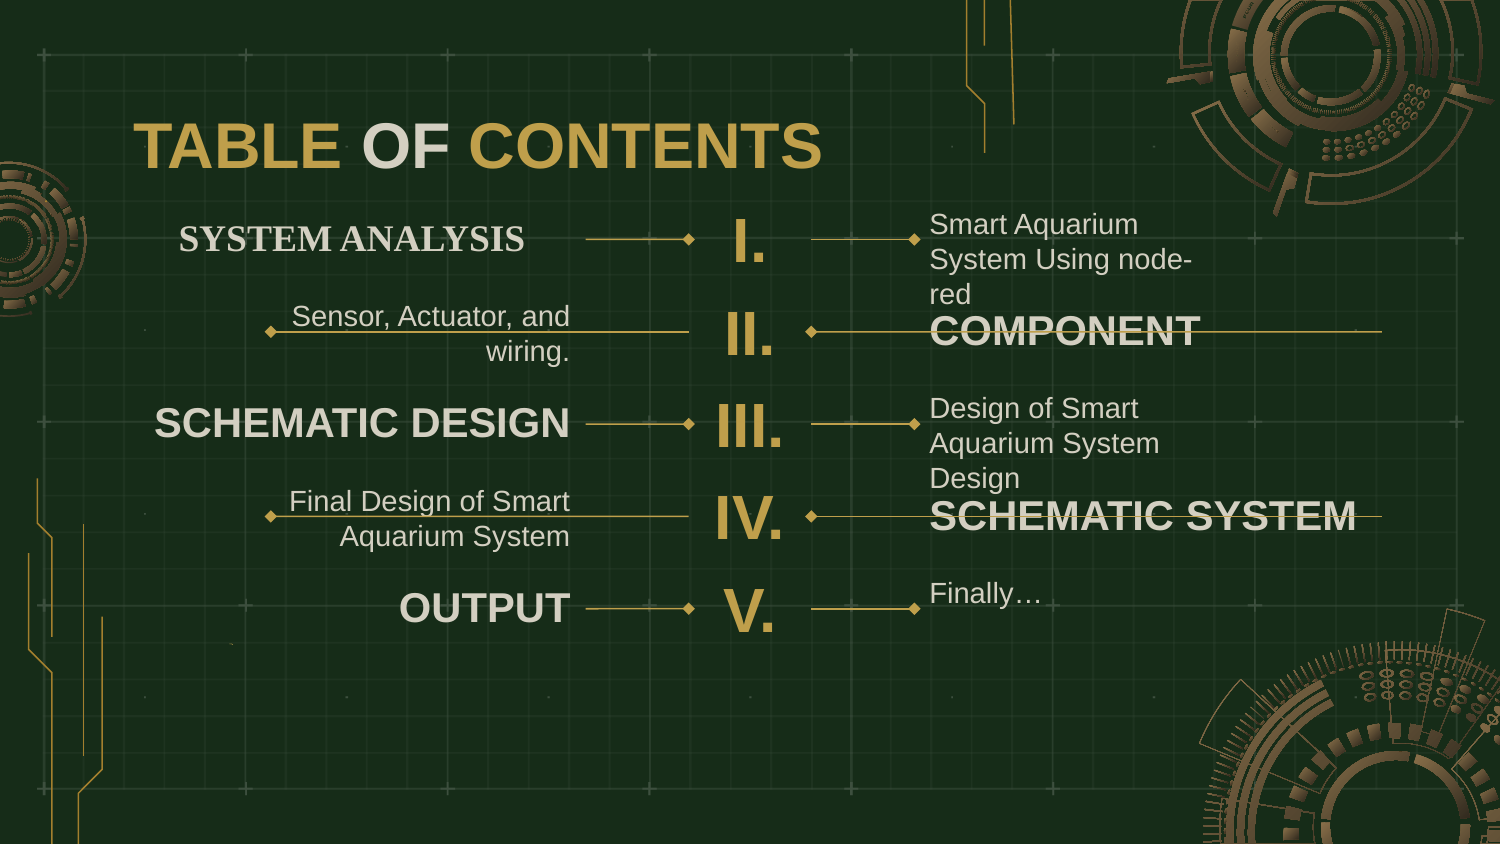

TABLE OF CONTENTS
# I.
Smart Aquarium System Using node-red
SYSTEM ANALYSIS

II.
Sensor, Actuator, and wiring.
COMPONENT
III.
Design of Smart Aquarium System Design
SCHEMATIC DESIGN
IV.
Final Design of Smart Aquarium System
SCHEMATIC SYSTEM
V.
Finally…
OUTPUT